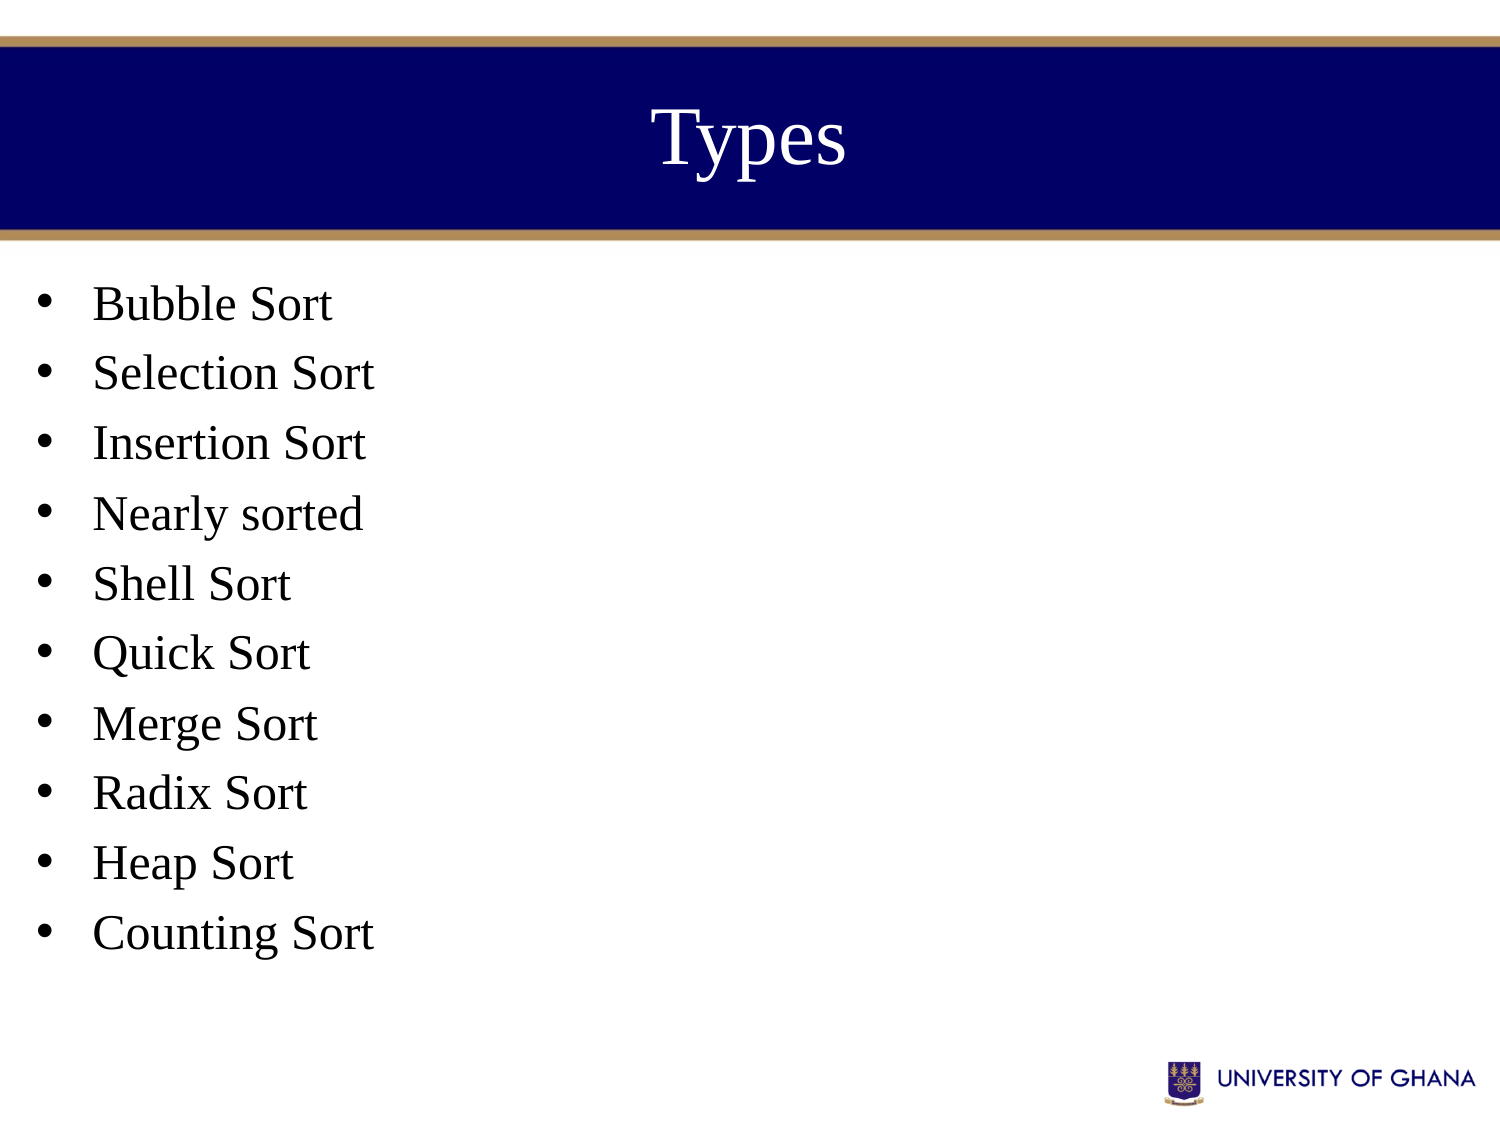

# Types
Bubble Sort
Selection Sort
Insertion Sort
Nearly sorted
Shell Sort
Quick Sort
Merge Sort
Radix Sort
Heap Sort
Counting Sort